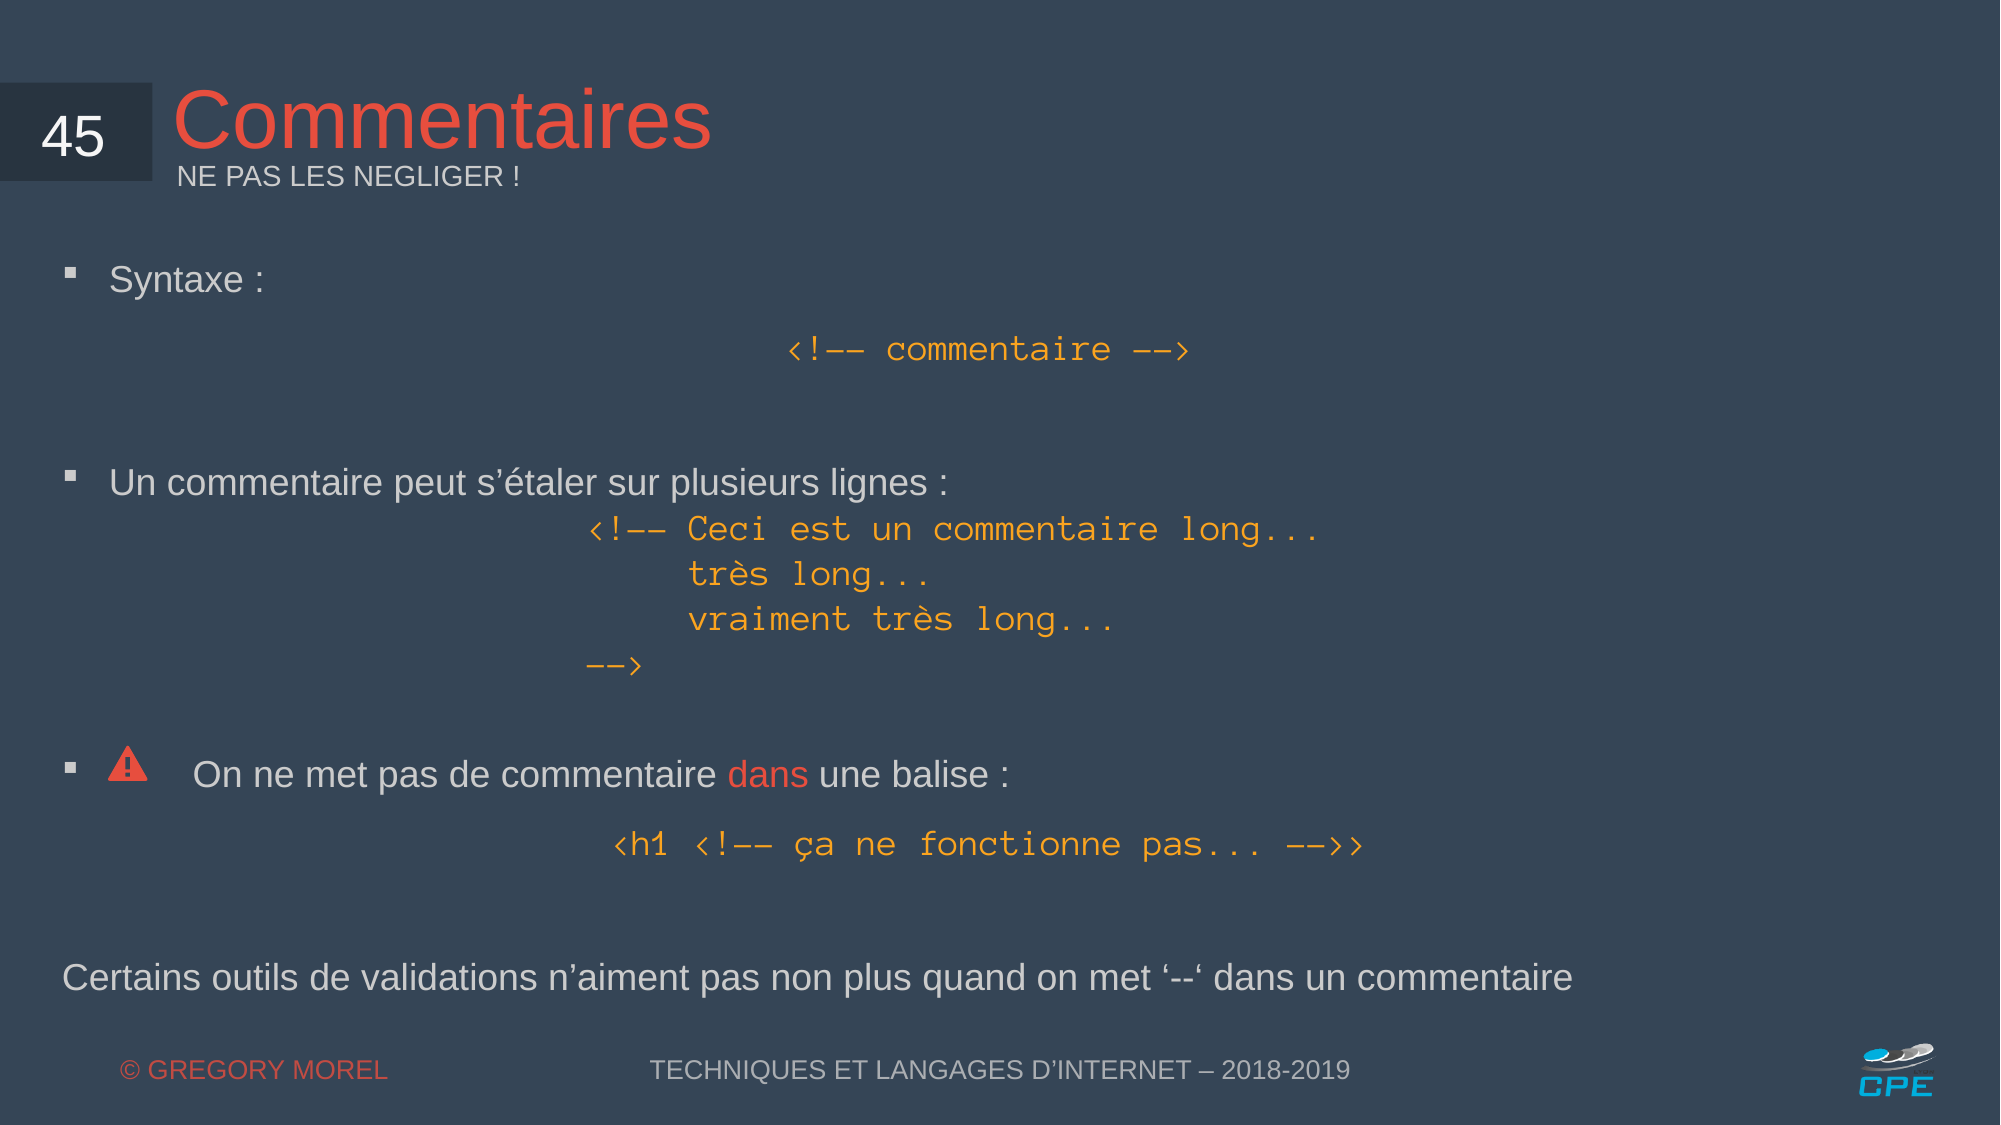

# Commentaires
45
NE PAS LES NEGLIGER !
Syntaxe :
<!-- commentaire -->

Un commentaire peut s’étaler sur plusieurs lignes :
<!-- Ceci est un commentaire long...
     très long...
     vraiment très long...
-->

        On ne met pas de commentaire dans une balise :
<h1 <!-- ça ne fonctionne pas... -->>

Certains outils de validations n’aiment pas non plus quand on met ‘--‘ dans un commentaire